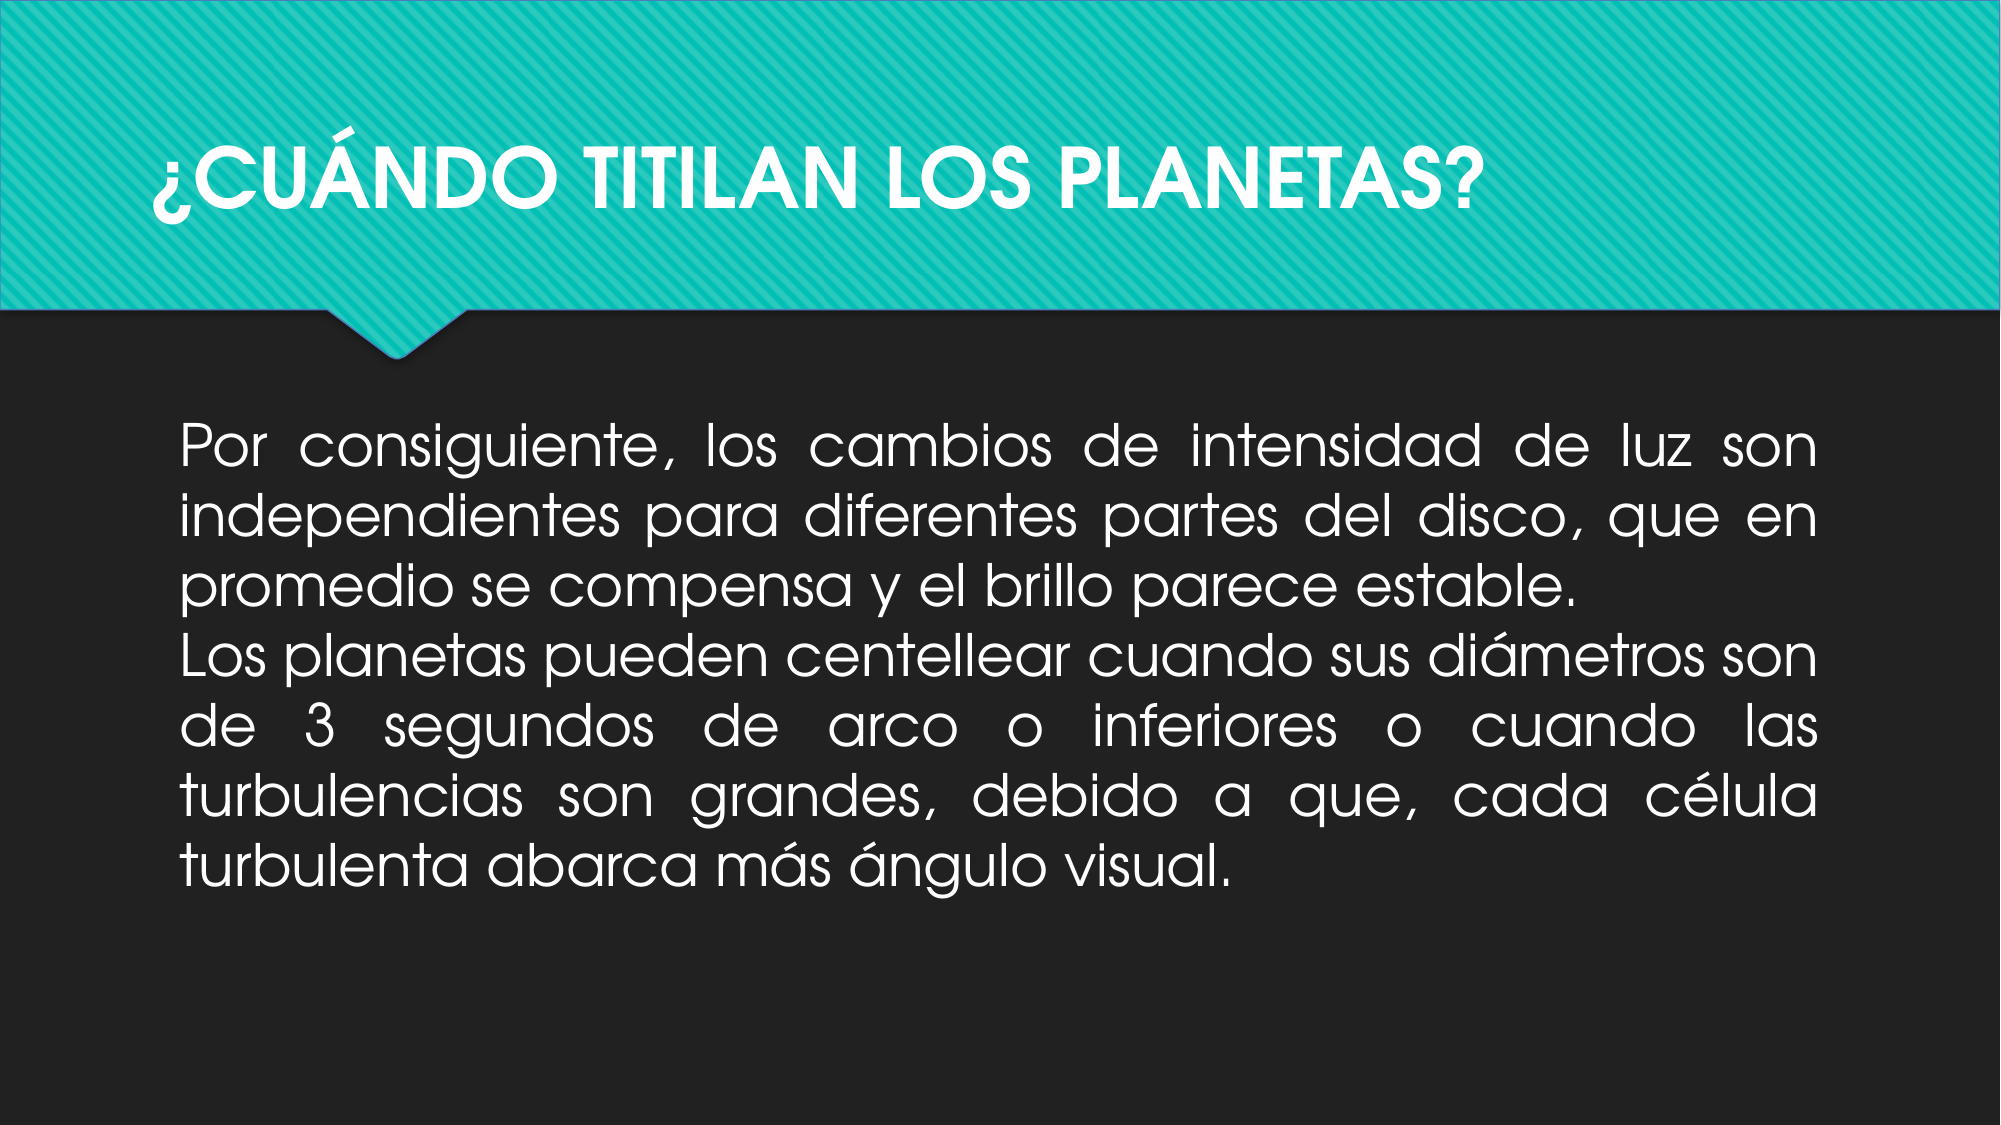

¿CUÁNDO TITILAN LOS PLANETAS?
Por consiguiente, los cambios de intensidad de luz son independientes para diferentes partes del disco, que en promedio se compensa y el brillo parece estable.
Los planetas pueden centellear cuando sus diámetros son de 3 segundos de arco o inferiores o cuando las turbulencias son grandes, debido a que, cada célula turbulenta abarca más ángulo visual.